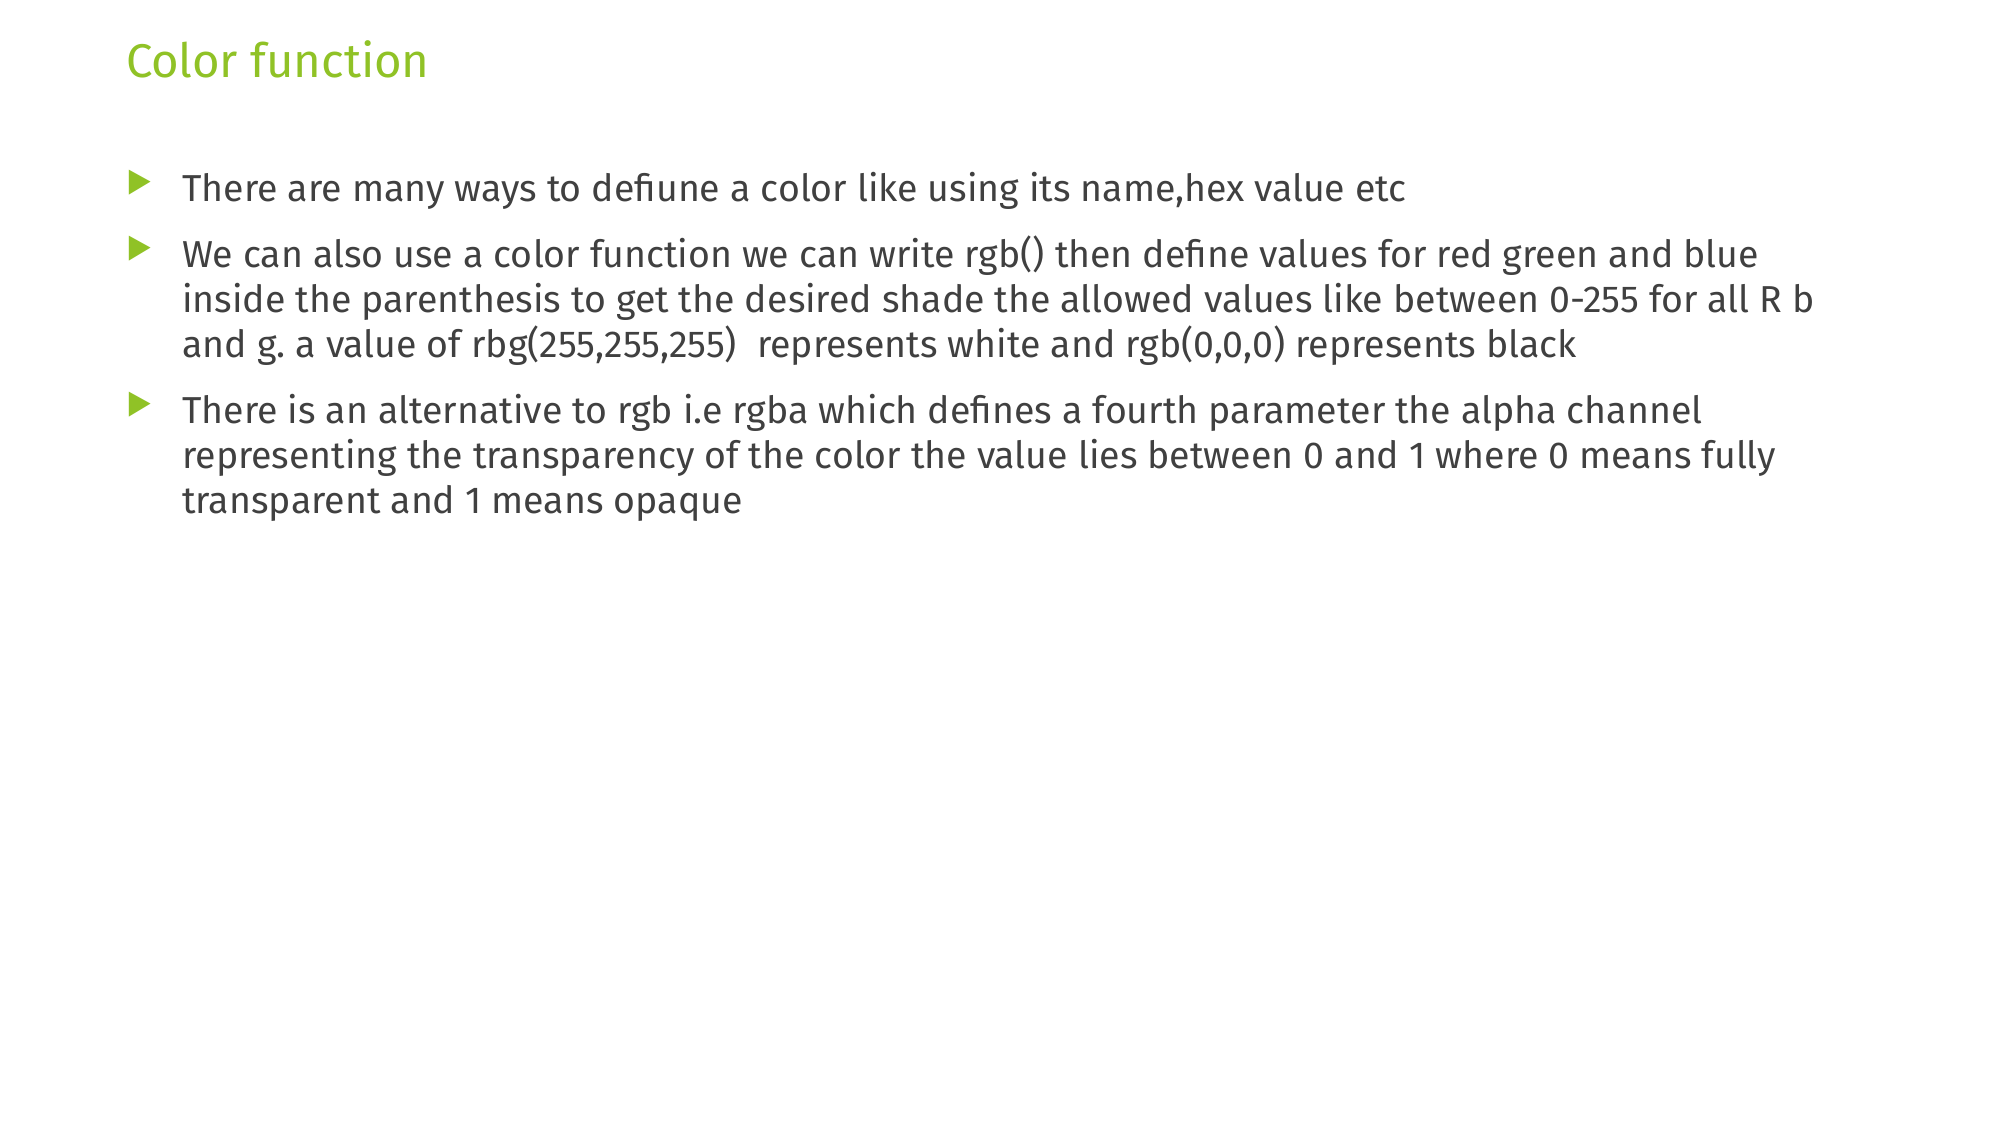

# Color function
There are many ways to defiune a color like using its name,hex value etc
We can also use a color function we can write rgb() then define values for red green and blue inside the parenthesis to get the desired shade the allowed values like between 0-255 for all R b and g. a value of rbg(255,255,255)  represents white and rgb(0,0,0) represents black
There is an alternative to rgb i.e rgba which defines a fourth parameter the alpha channel representing the transparency of the color the value lies between 0 and 1 where 0 means fully transparent and 1 means opaque